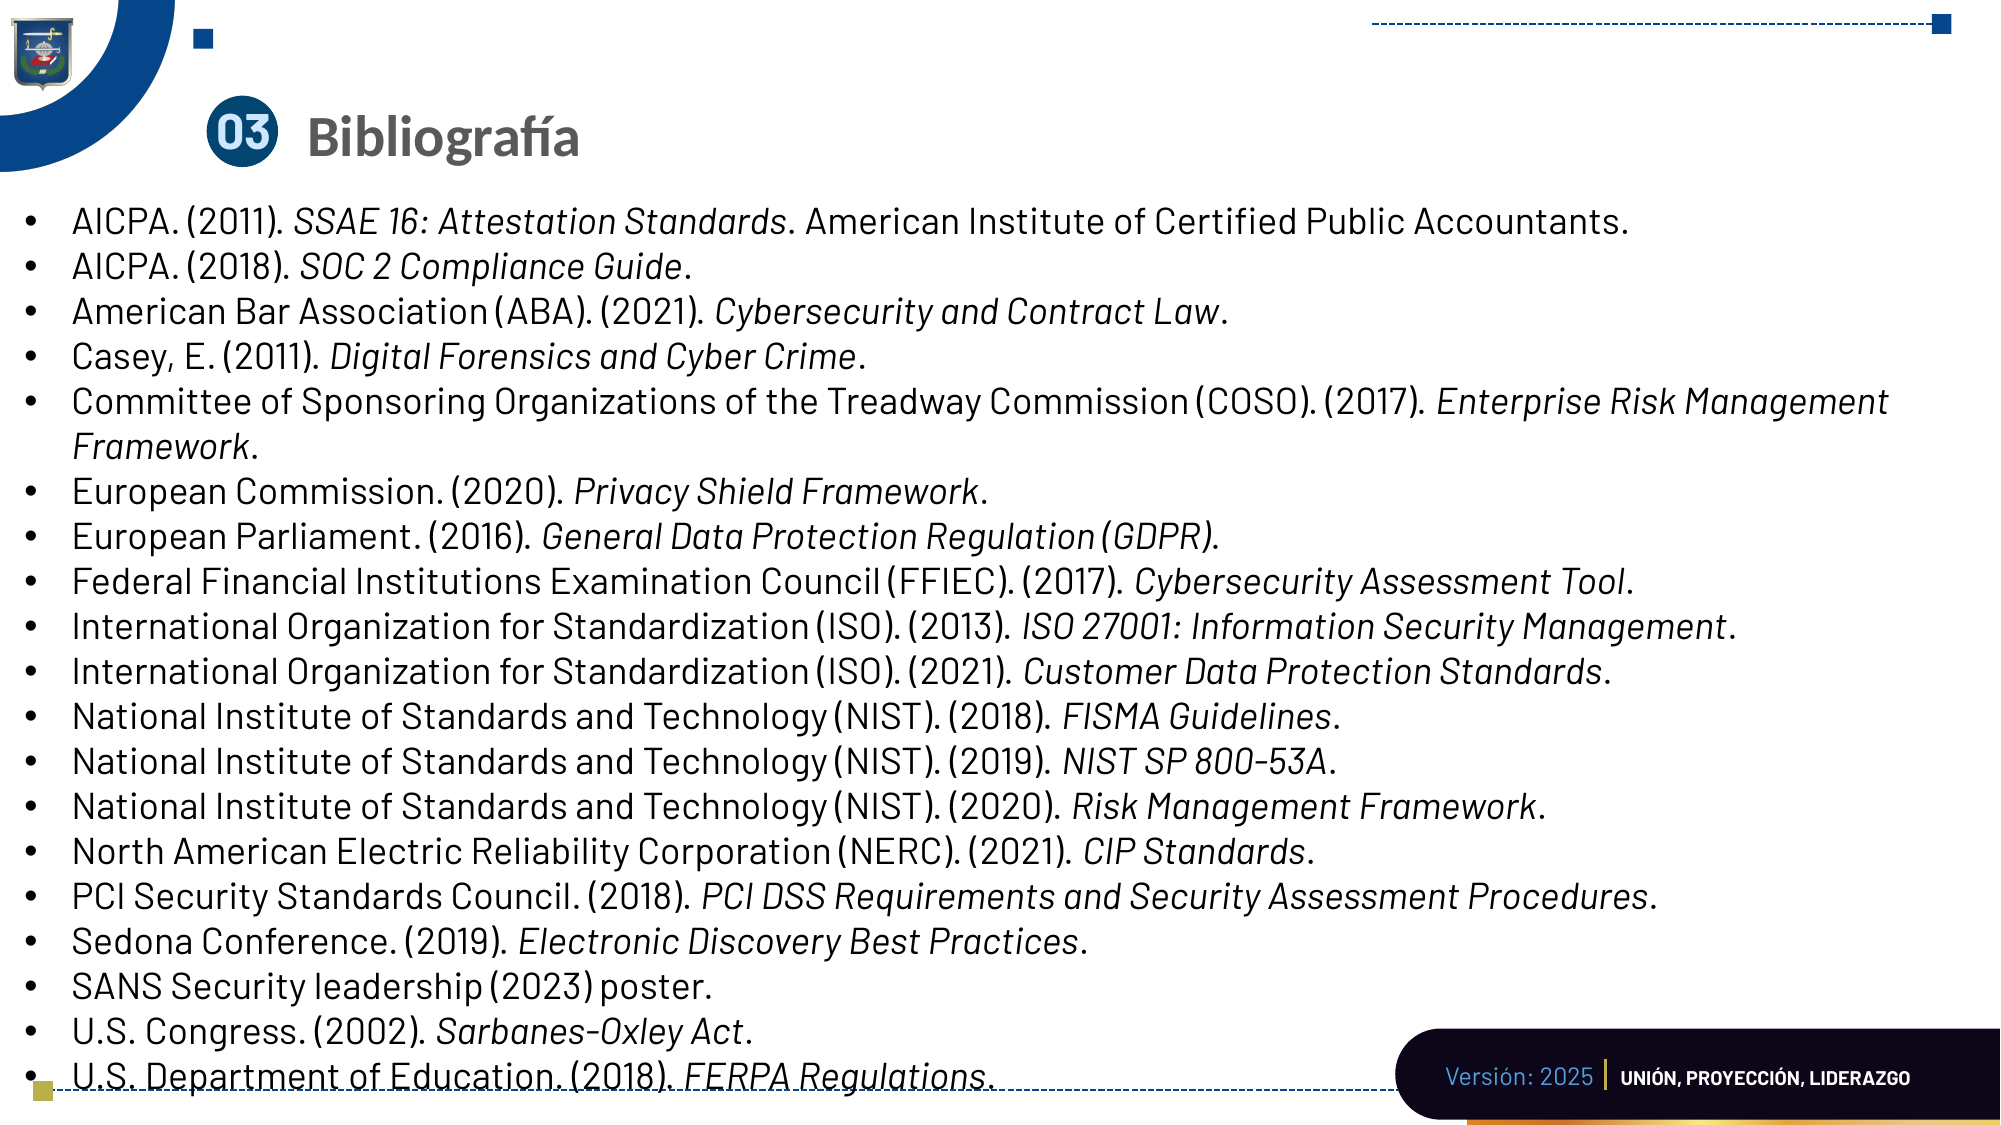

03

Bibliografía
AICPA. (2011). SSAE 16: Attestation Standards. American Institute of Certified Public Accountants.
AICPA. (2018). SOC 2 Compliance Guide.
American Bar Association (ABA). (2021). Cybersecurity and Contract Law.
Casey, E. (2011). Digital Forensics and Cyber Crime.
Committee of Sponsoring Organizations of the Treadway Commission (COSO). (2017). Enterprise Risk Management Framework.
European Commission. (2020). Privacy Shield Framework.
European Parliament. (2016). General Data Protection Regulation (GDPR).
Federal Financial Institutions Examination Council (FFIEC). (2017). Cybersecurity Assessment Tool.
International Organization for Standardization (ISO). (2013). ISO 27001: Information Security Management.
International Organization for Standardization (ISO). (2021). Customer Data Protection Standards.
National Institute of Standards and Technology (NIST). (2018). FISMA Guidelines.
National Institute of Standards and Technology (NIST). (2019). NIST SP 800-53A.
National Institute of Standards and Technology (NIST). (2020). Risk Management Framework.
North American Electric Reliability Corporation (NERC). (2021). CIP Standards.
PCI Security Standards Council. (2018). PCI DSS Requirements and Security Assessment Procedures.
Sedona Conference. (2019). Electronic Discovery Best Practices.
SANS Security leadership (2023) poster.
U.S. Congress. (2002). Sarbanes-Oxley Act.
U.S. Department of Education. (2018). FERPA Regulations.